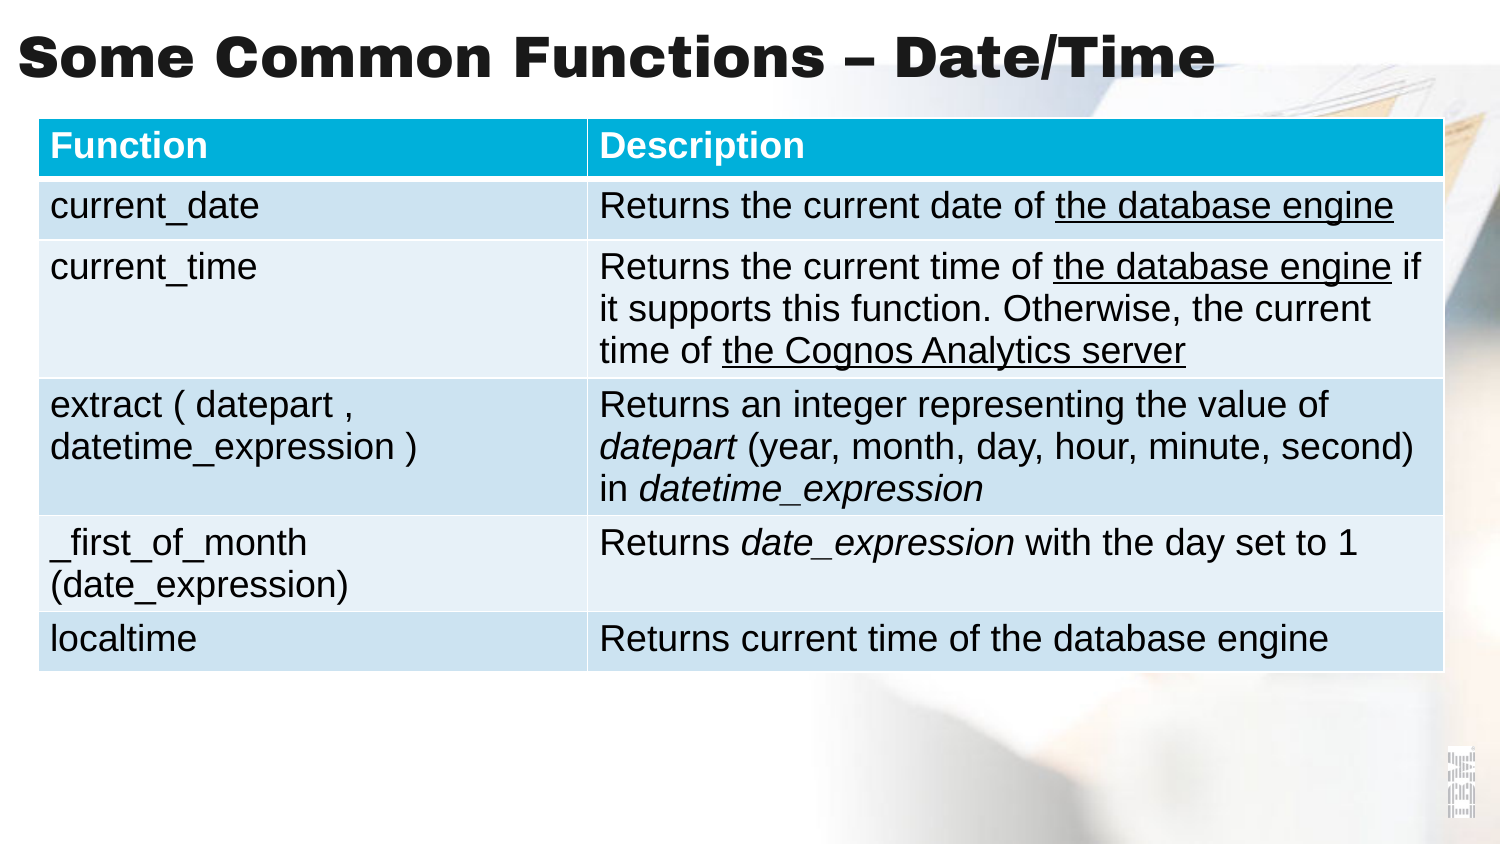

# Some Common Functions – Date/Time
| Function | Description |
| --- | --- |
| current\_date | Returns the current date of the database engine |
| current\_time | Returns the current time of the database engine if it supports this function. Otherwise, the current time of the Cognos Analytics server |
| extract ( datepart , datetime\_expression ) | Returns an integer representing the value of datepart (year, month, day, hour, minute, second) in datetime\_expression |
| \_first\_of\_month (date\_expression) | Returns date\_expression with the day set to 1 |
| localtime | Returns current time of the database engine |